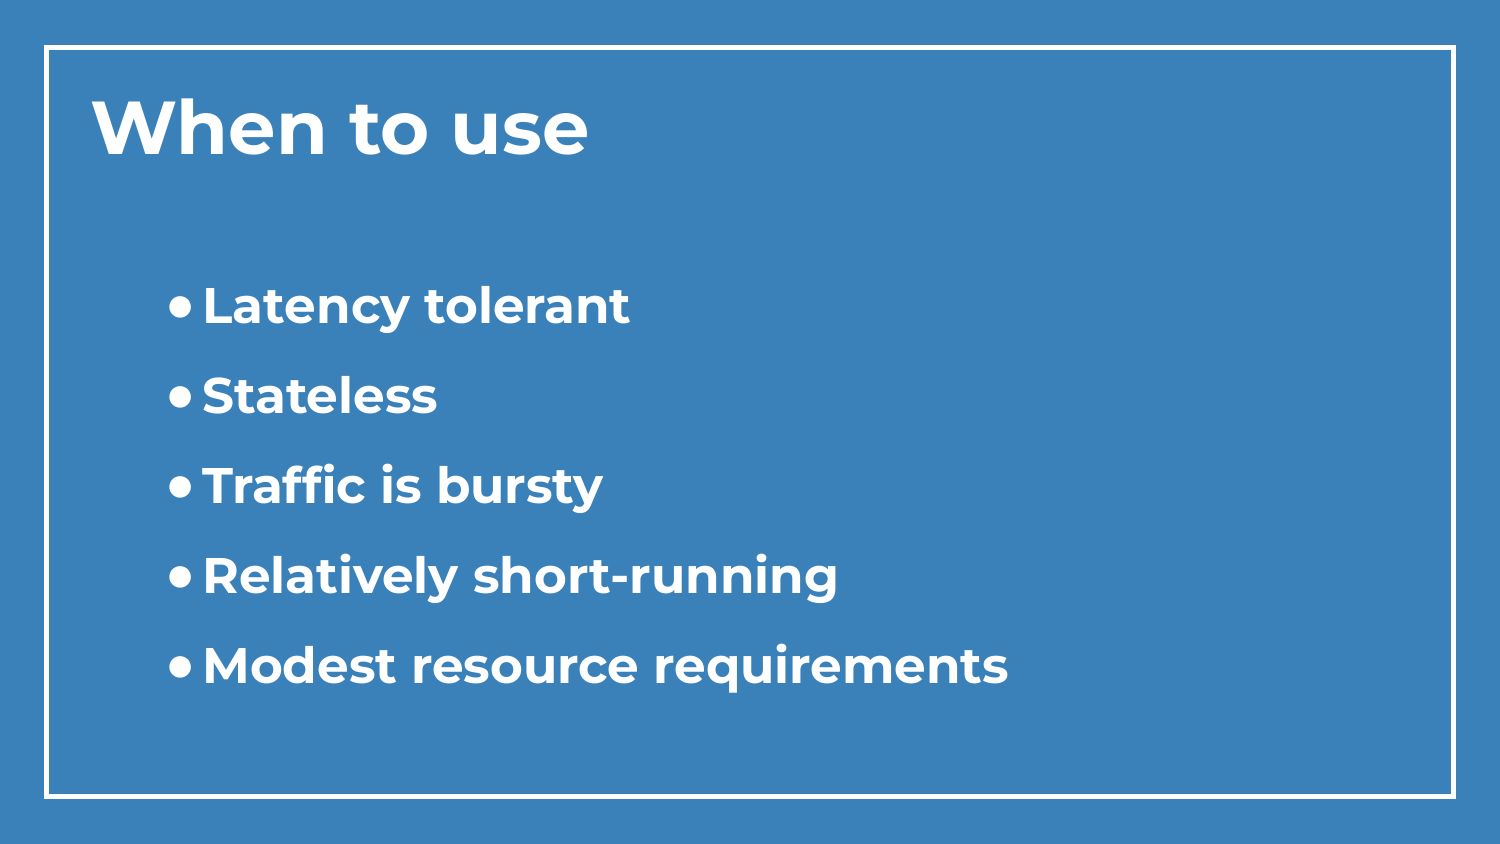

When to use
Latency tolerant
Stateless
Traffic is bursty
Relatively short-running
Modest resource requirements